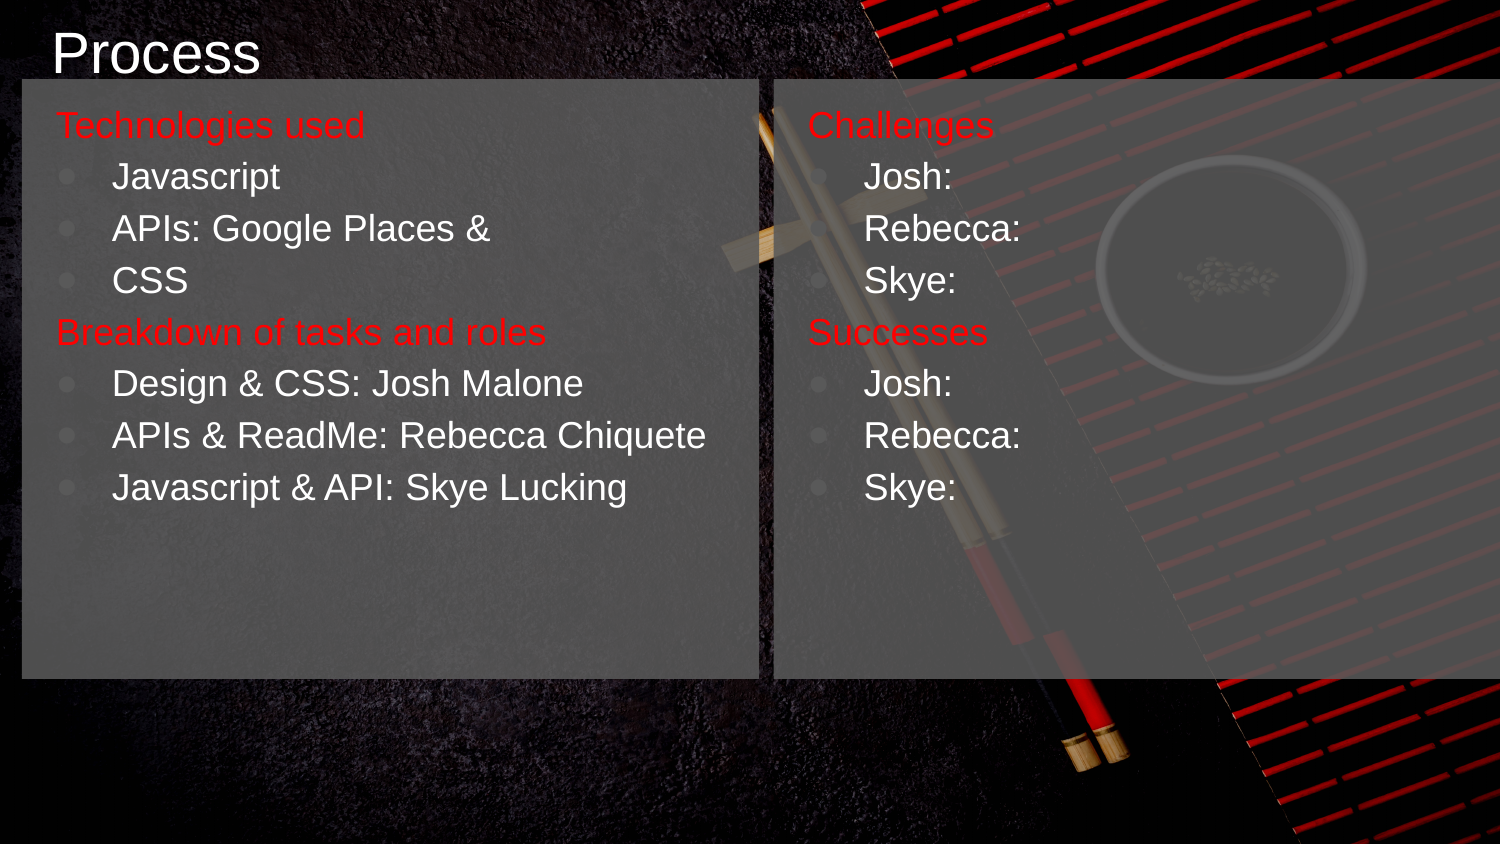

# Process
Challenges
Josh:
Rebecca:
Skye:
Successes
Josh:
Rebecca:
Skye:

Technologies used
Javascript
APIs: Google Places &
CSS
Breakdown of tasks and roles
Design & CSS: Josh Malone
APIs & ReadMe: Rebecca Chiquete
Javascript & API: Skye Lucking